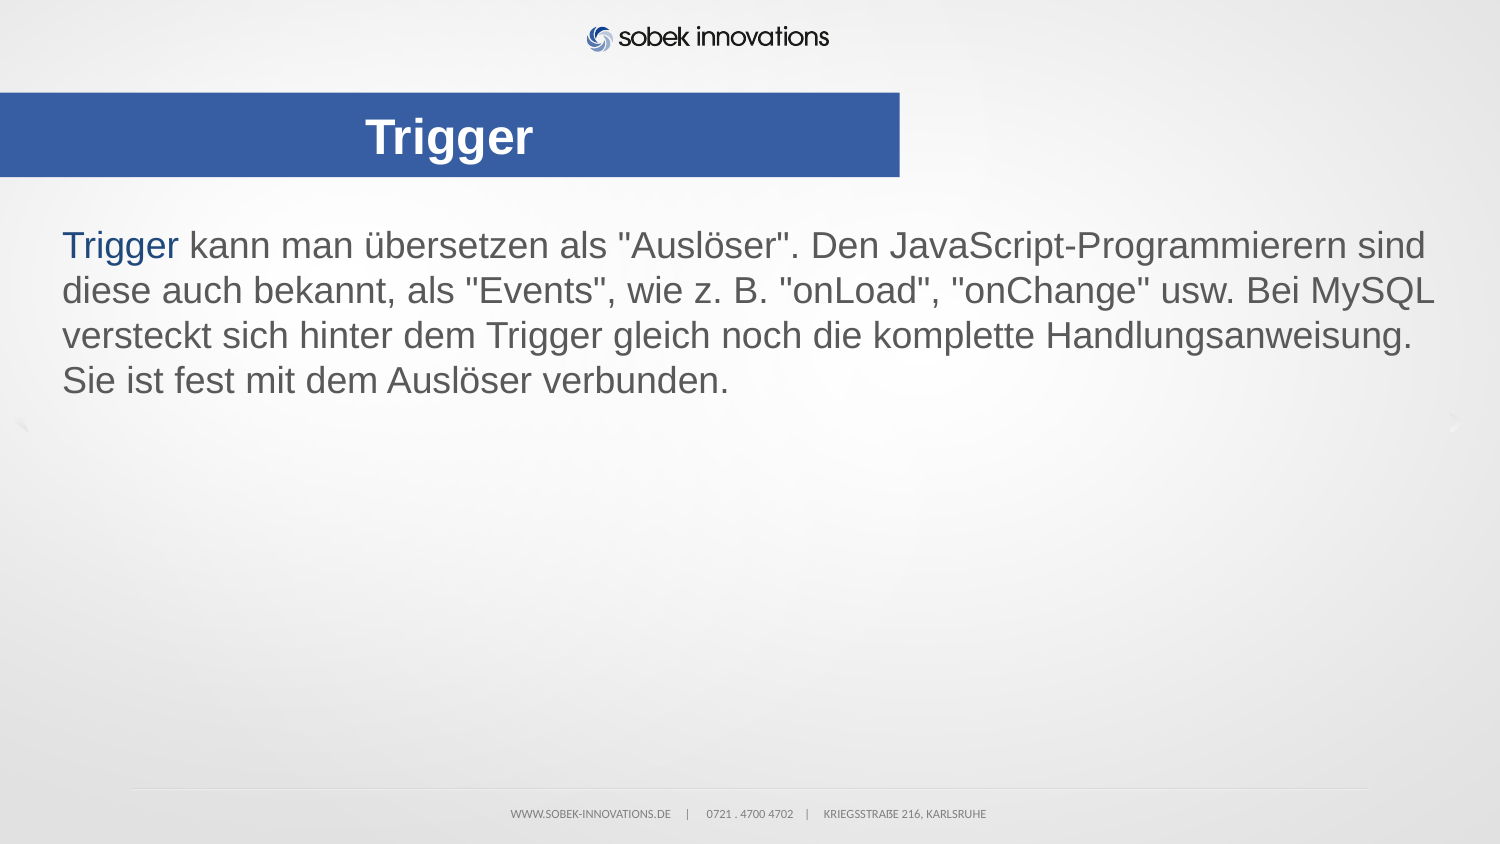

# Trigger
Trigger kann man übersetzen als "Auslöser". Den JavaScript-Programmierern sind diese auch bekannt, als "Events", wie z. B. "onLoad", "onChange" usw. Bei MySQL versteckt sich hinter dem Trigger gleich noch die komplette Handlungsanweisung. Sie ist fest mit dem Auslöser verbunden.